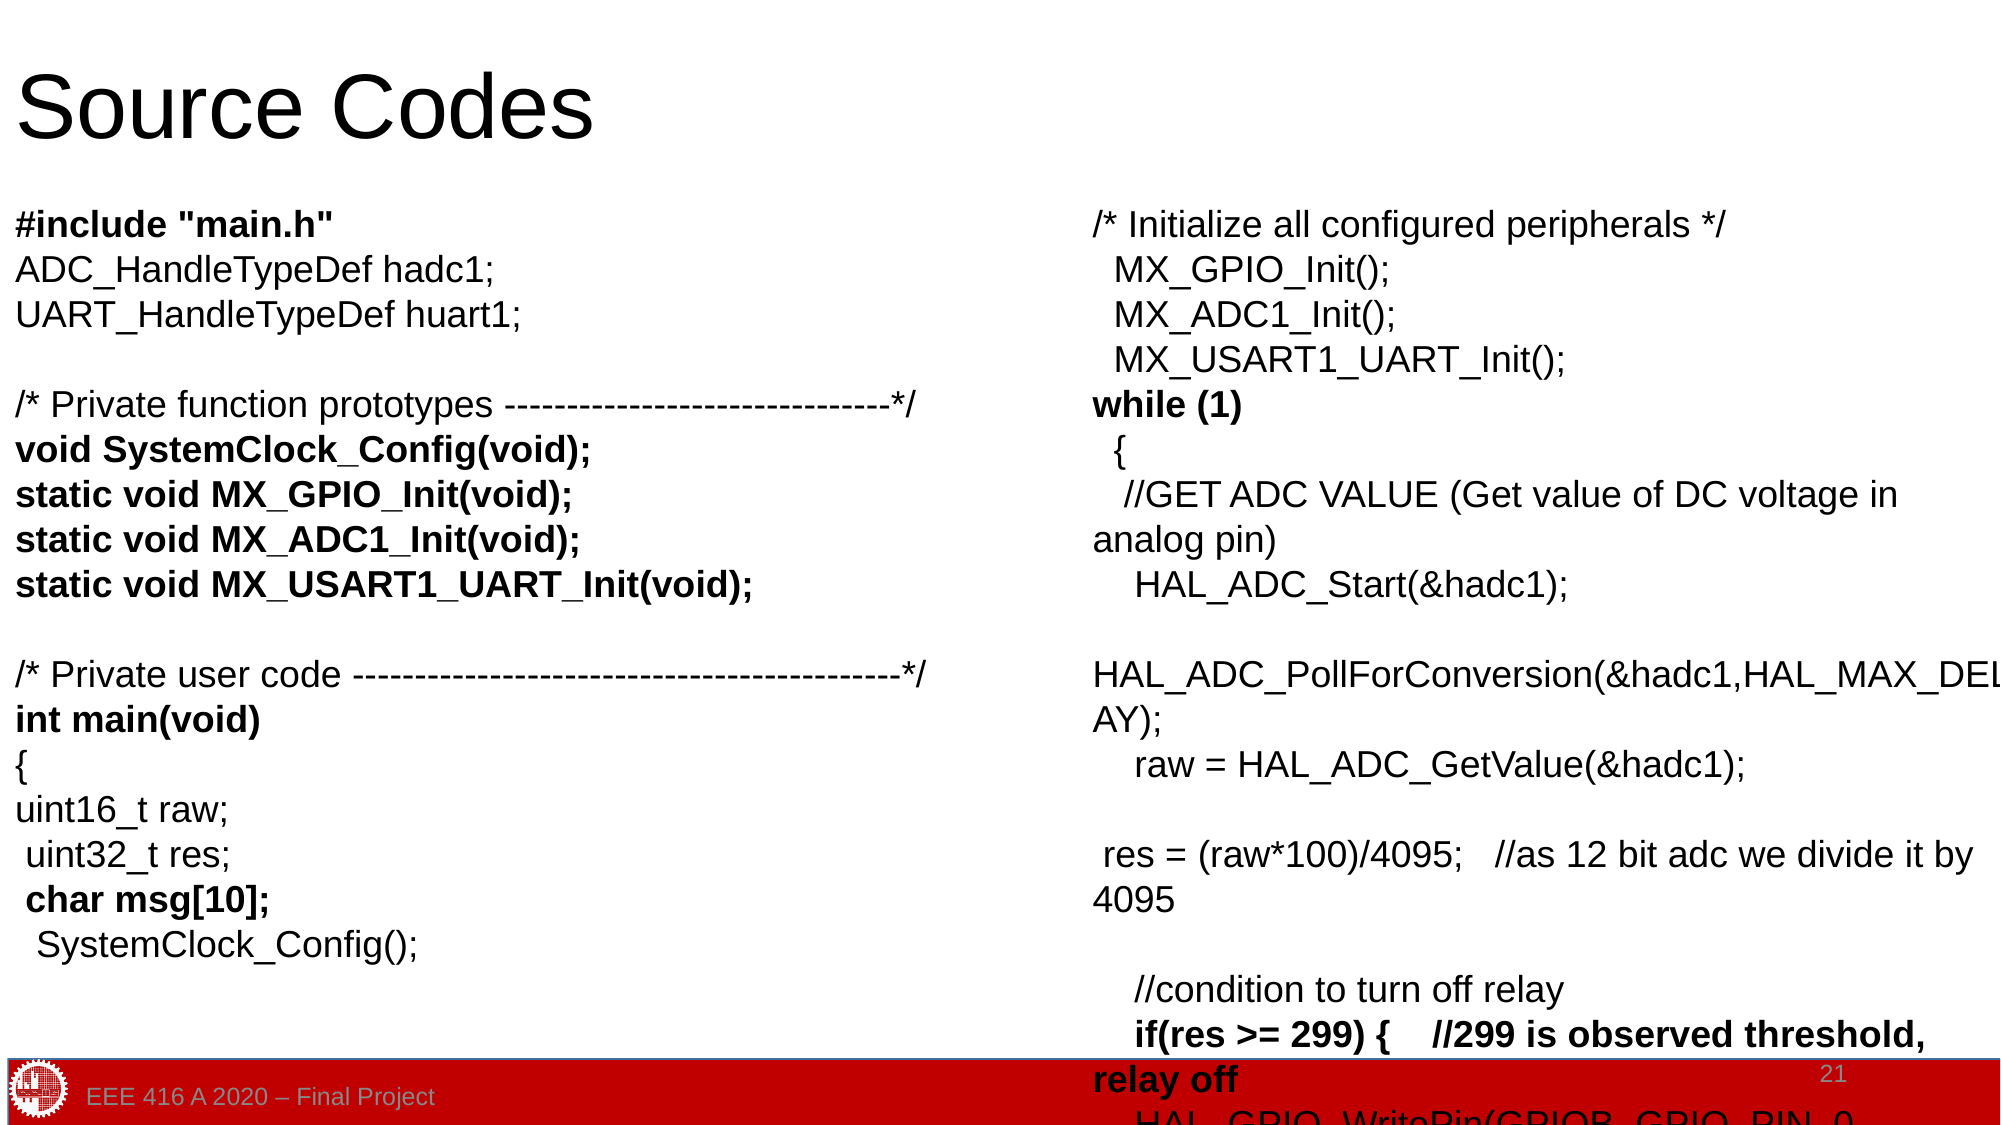

# Source Codes
#include "main.h"
ADC_HandleTypeDef hadc1;
UART_HandleTypeDef huart1;

/* Private function prototypes -------------------------------*/
void SystemClock_Config(void);
static void MX_GPIO_Init(void);
static void MX_ADC1_Init(void);
static void MX_USART1_UART_Init(void);

/* Private user code --------------------------------------------*/
int main(void)
{
uint16_t raw;
 uint32_t res;
 char msg[10];
  SystemClock_Config();

/* Initialize all configured peripherals */
  MX_GPIO_Init();
  MX_ADC1_Init();
  MX_USART1_UART_Init();
while (1)
  {
   //GET ADC VALUE (Get value of DC voltage in analog pin)
    HAL_ADC_Start(&hadc1);
    HAL_ADC_PollForConversion(&hadc1,HAL_MAX_DELAY);
    raw = HAL_ADC_GetValue(&hadc1);

 res = (raw*100)/4095;   //as 12 bit adc we divide it by 4095

    //condition to turn off relay
    if(res >= 299) {    //299 is observed threshold, relay off
    HAL_GPIO_WritePin(GPIOB, GPIO_PIN_0, GPIO_PIN_SET);
    HAL_GPIO_WritePin(GPIOB, GPIO_PIN_1, GPIO_PIN_SET);
    }

21
EEE 416 A 2020 – Final Project